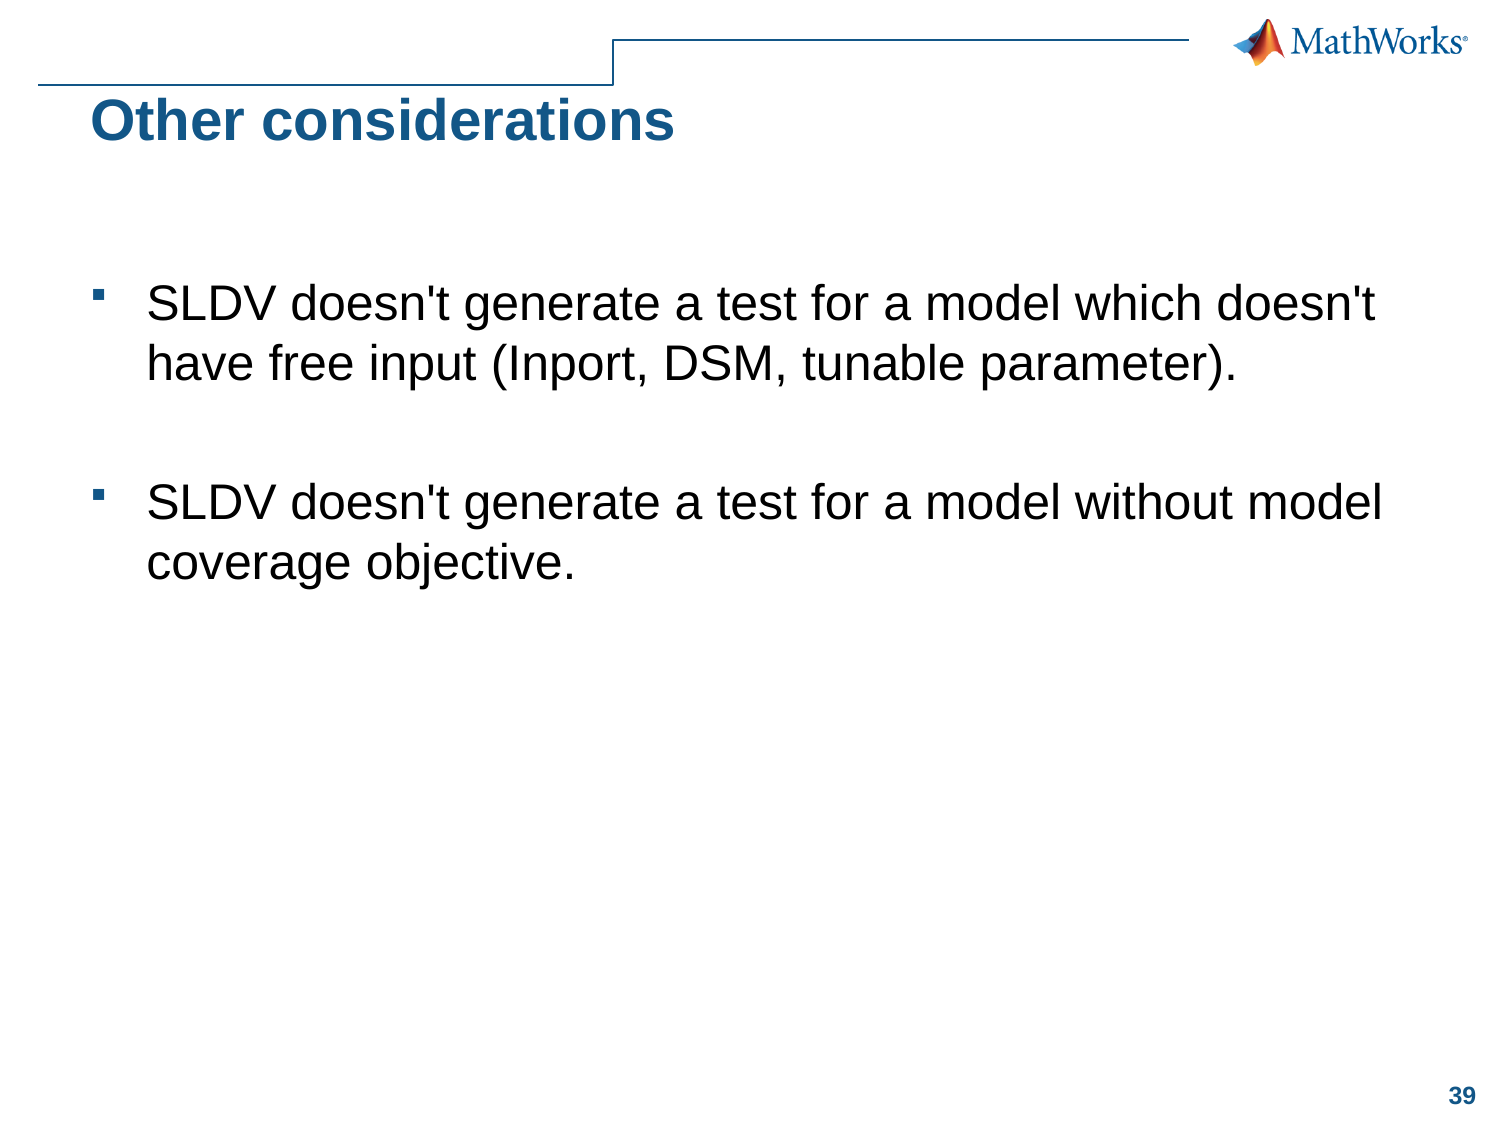

# Other considerations
SLDV doesn't generate a test for a model which doesn't have free input (Inport, DSM, tunable parameter).

SLDV doesn't generate a test for a model without model coverage objective.